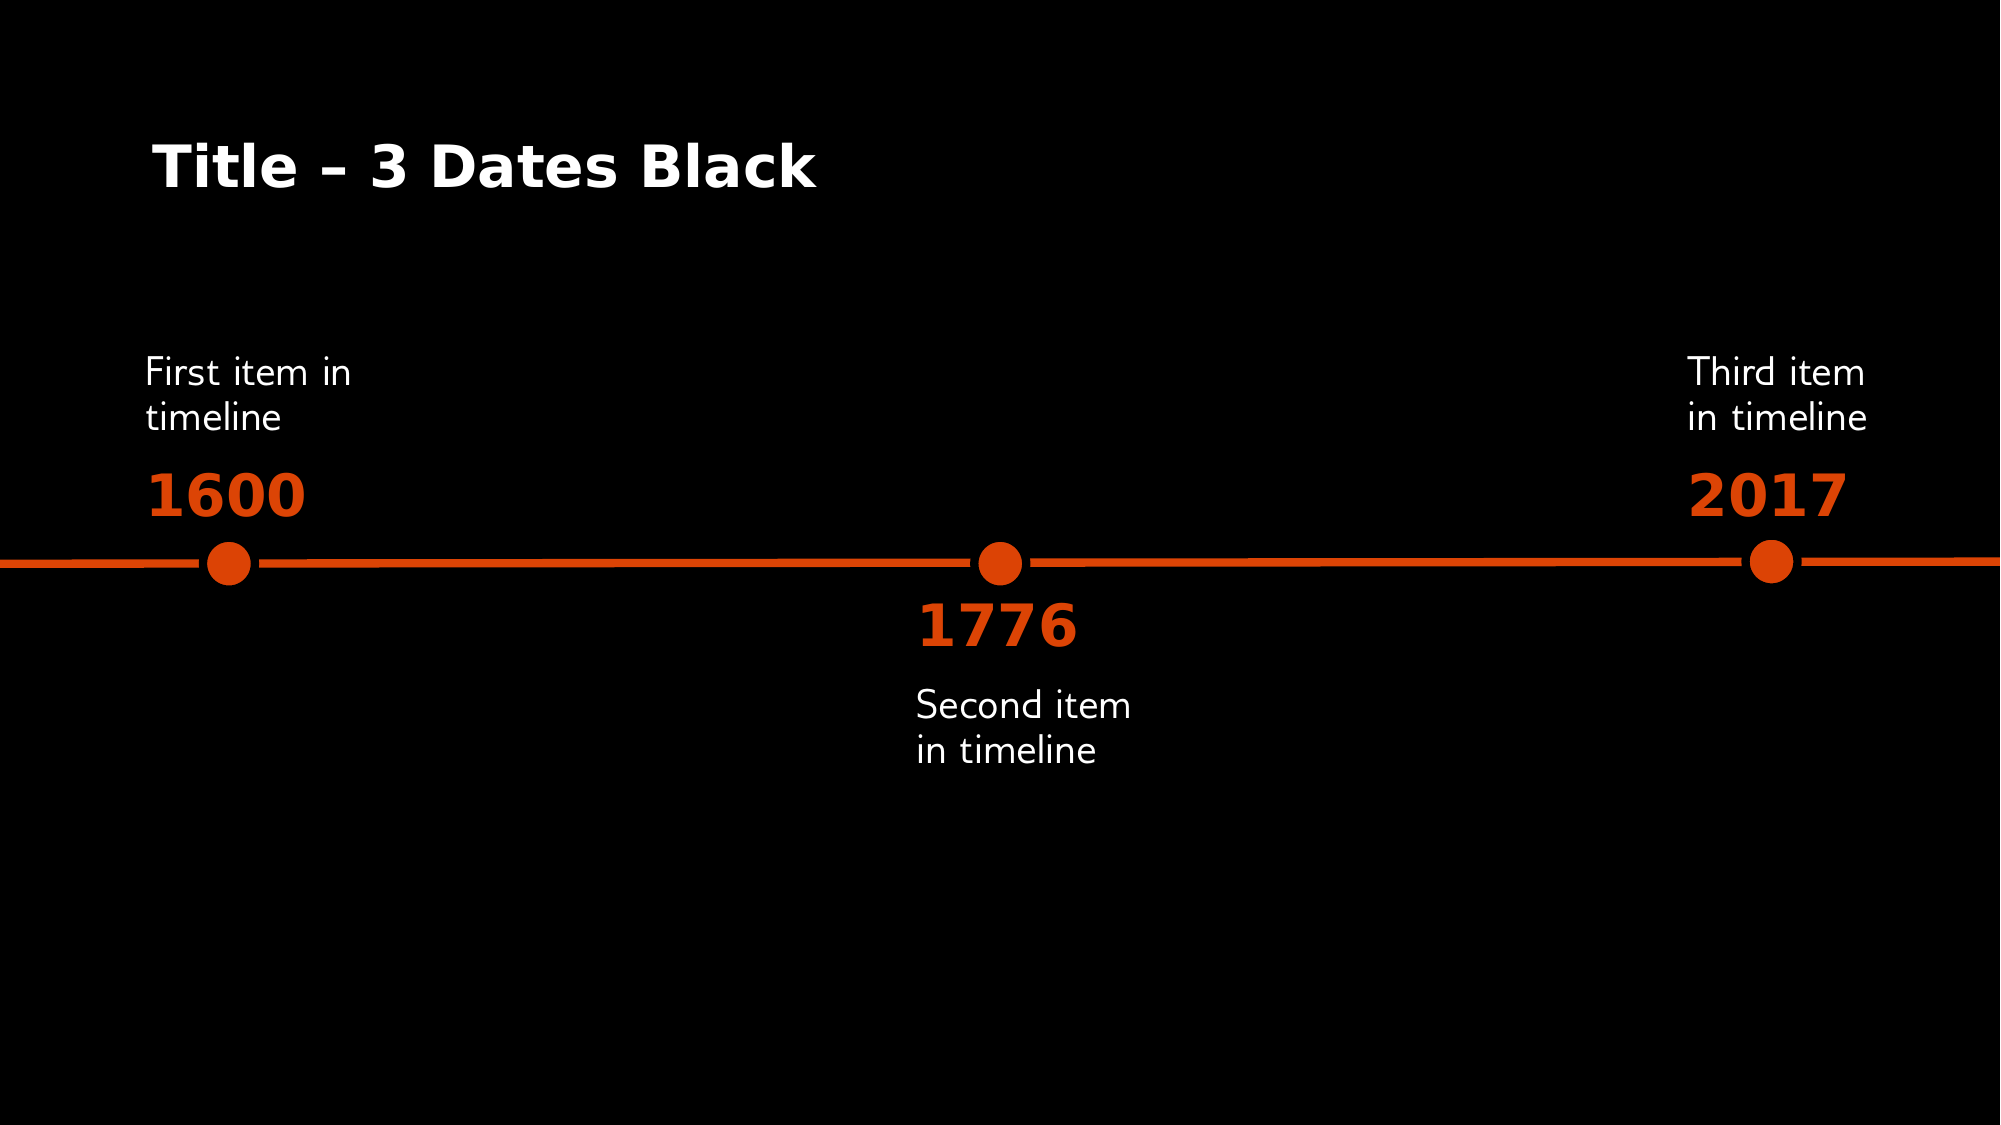

# Title – 3 Dates Black
First item in timeline
Third item in timeline
1600
2017
1776
Second item in timeline